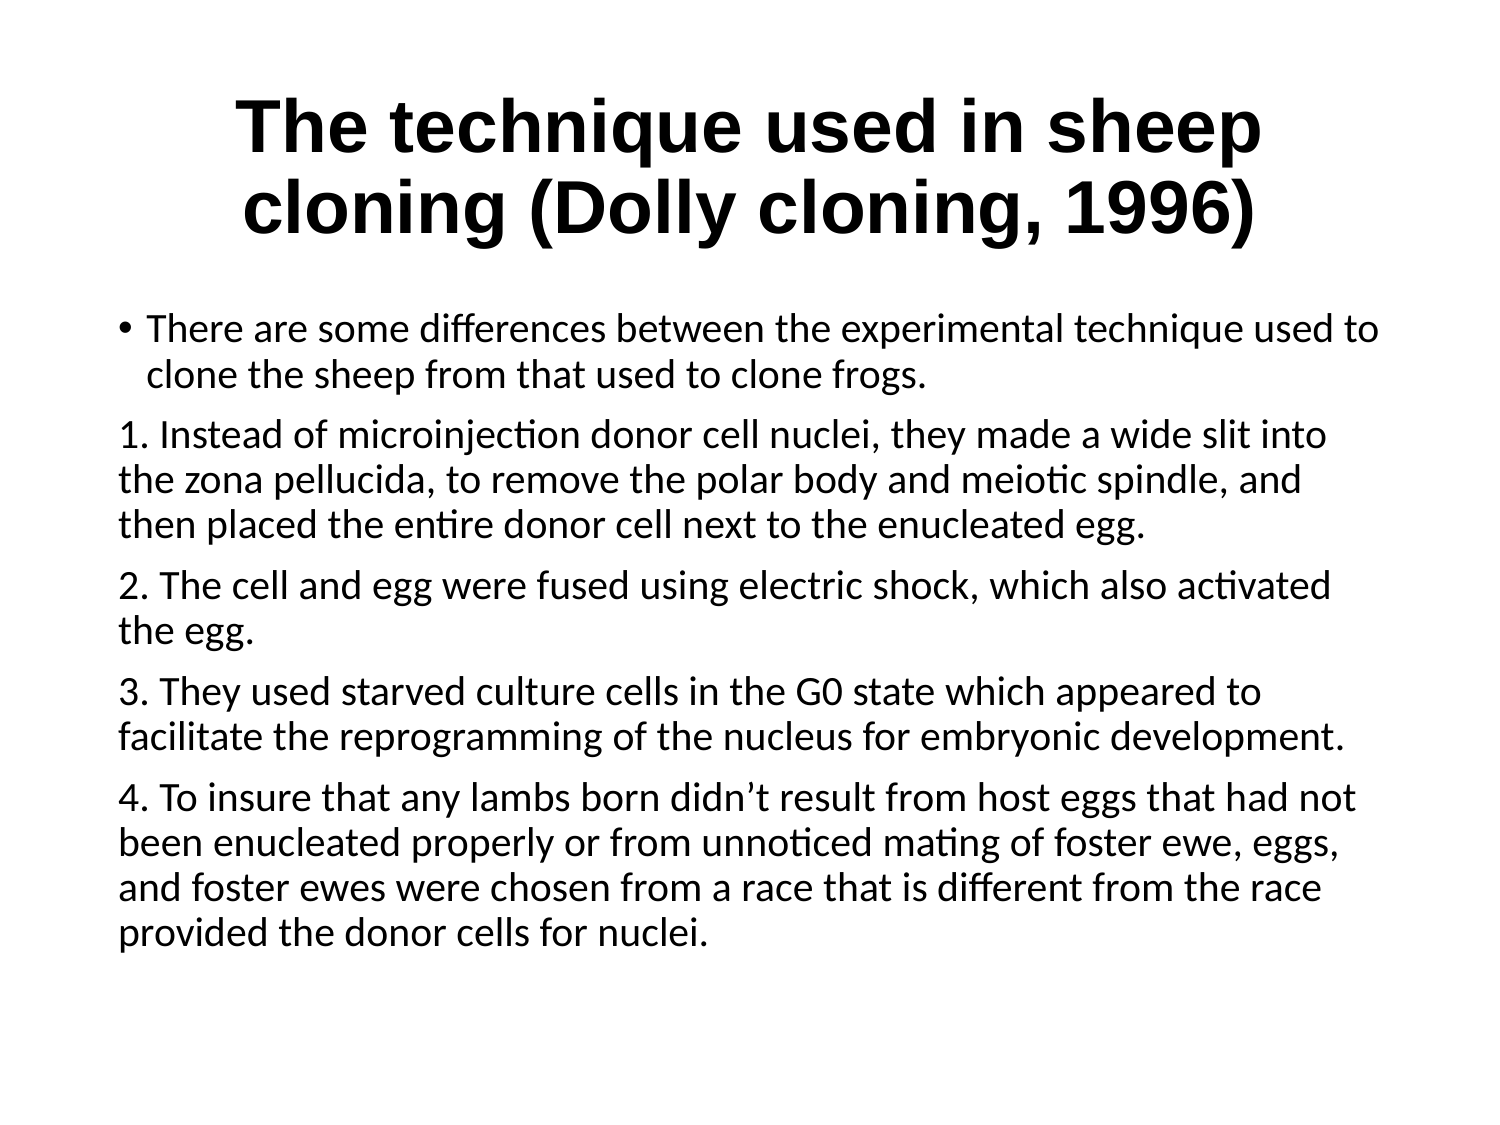

# The technique used in sheep cloning (Dolly cloning, 1996)
There are some differences between the experimental technique used to clone the sheep from that used to clone frogs.
1. Instead of microinjection donor cell nuclei, they made a wide slit into the zona pellucida, to remove the polar body and meiotic spindle, and then placed the entire donor cell next to the enucleated egg.
2. The cell and egg were fused using electric shock, which also activated the egg.
3. They used starved culture cells in the G0 state which appeared to facilitate the reprogramming of the nucleus for embryonic development.
4. To insure that any lambs born didn’t result from host eggs that had not been enucleated properly or from unnoticed mating of foster ewe, eggs, and foster ewes were chosen from a race that is different from the race provided the donor cells for nuclei.